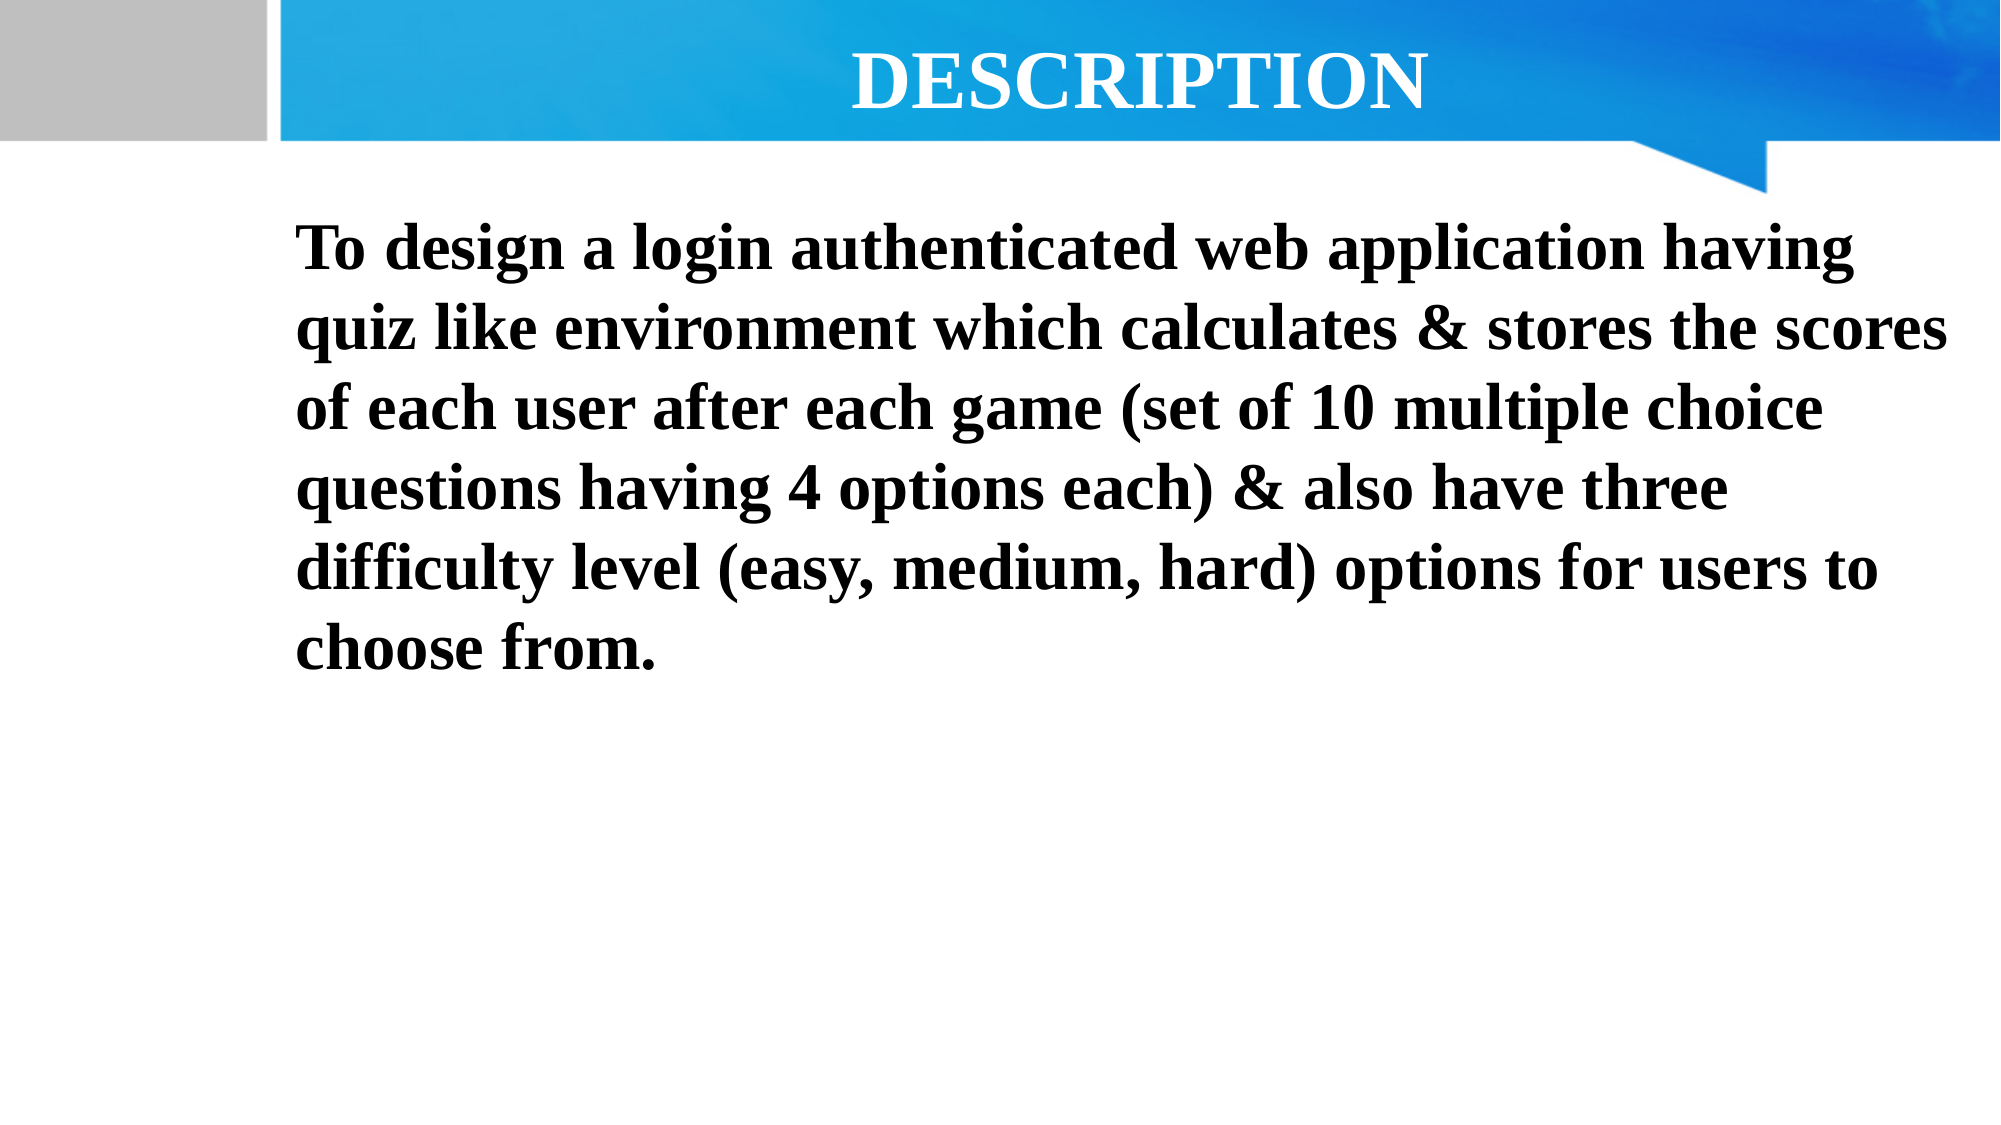

# DESCRIPTION
To design a login authenticated web application having quiz like environment which calculates & stores the scores of each user after each game (set of 10 multiple choice questions having 4 options each) & also have three difficulty level (easy, medium, hard) options for users to choose from.